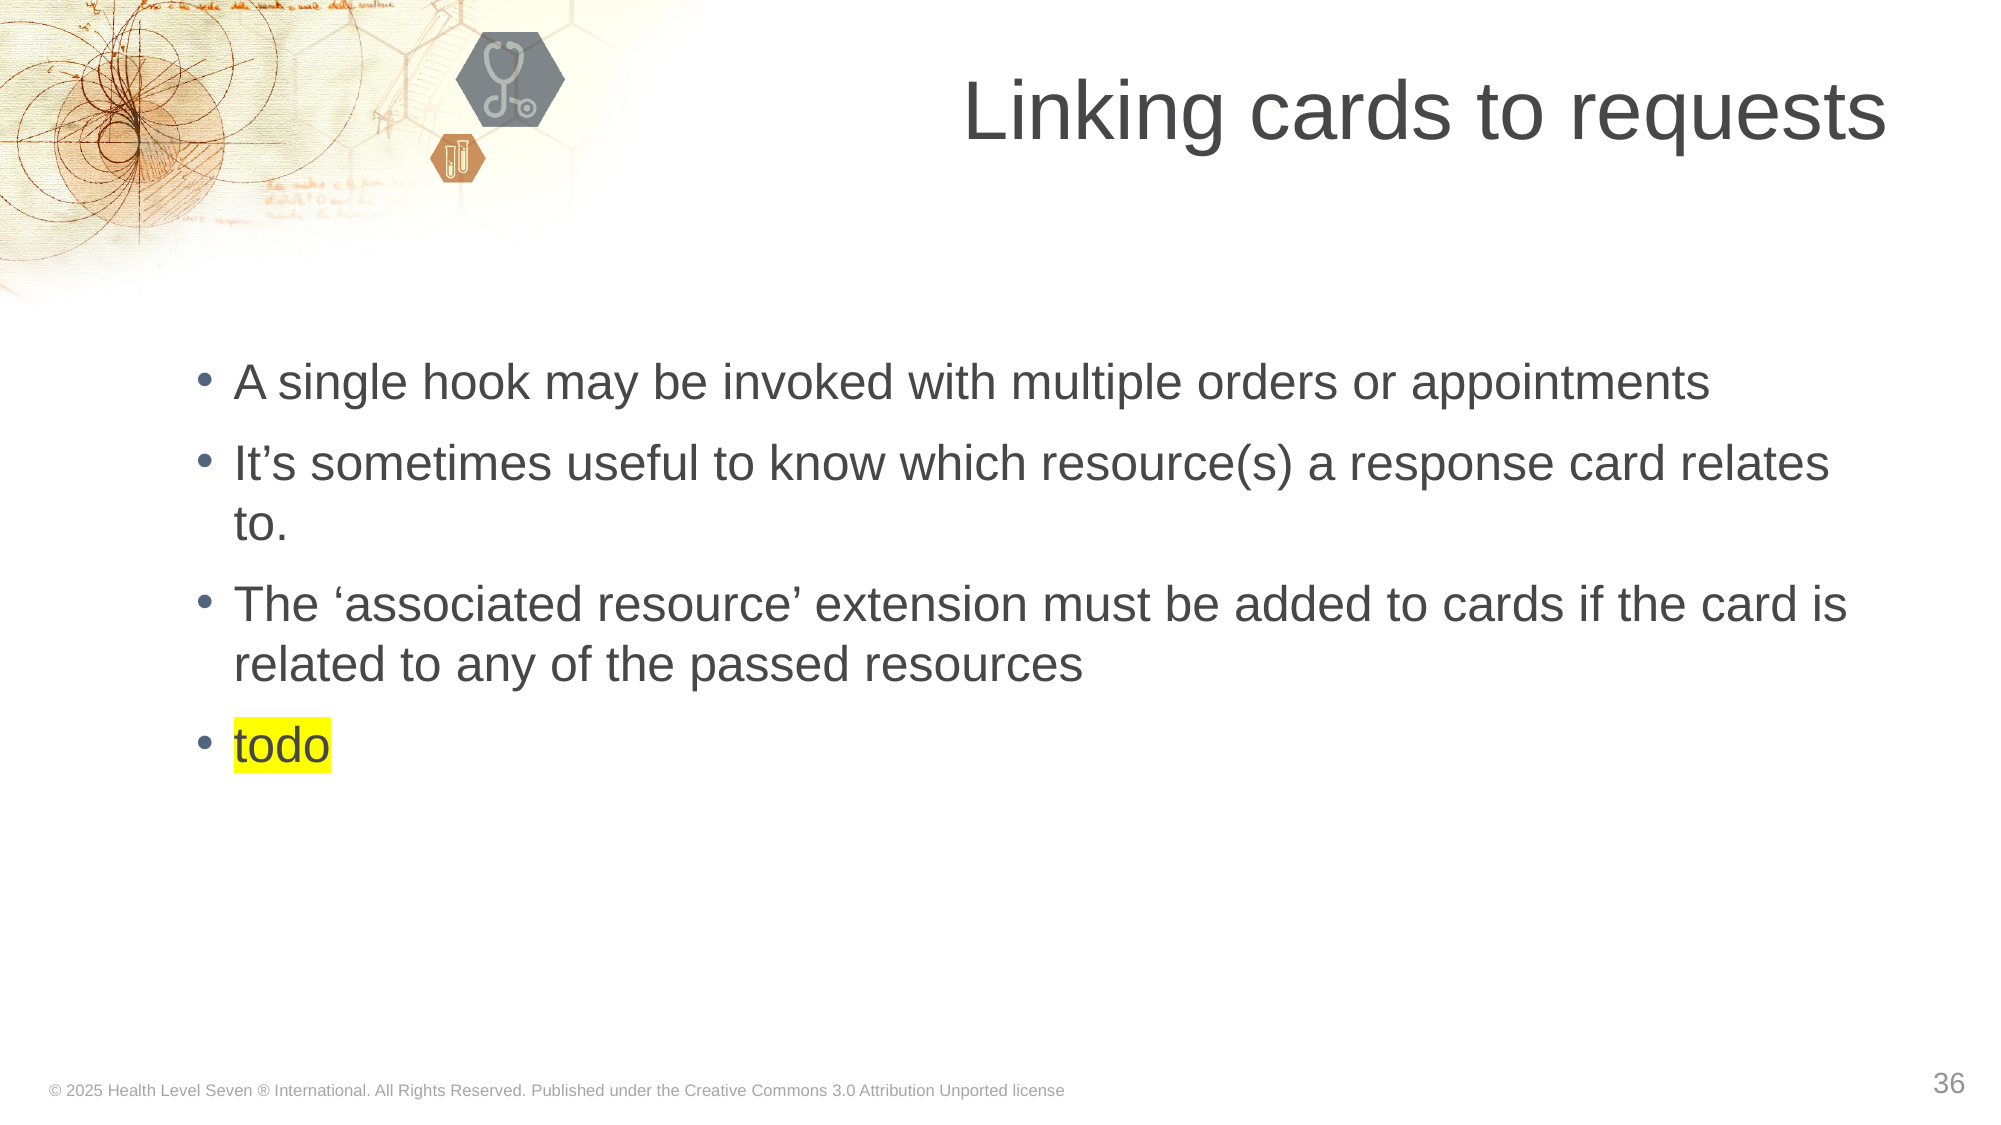

# Linking cards to requests
A single hook may be invoked with multiple orders or appointments
It’s sometimes useful to know which resource(s) a response card relates to.
The ‘associated resource’ extension must be added to cards if the card is related to any of the passed resources
todo
36